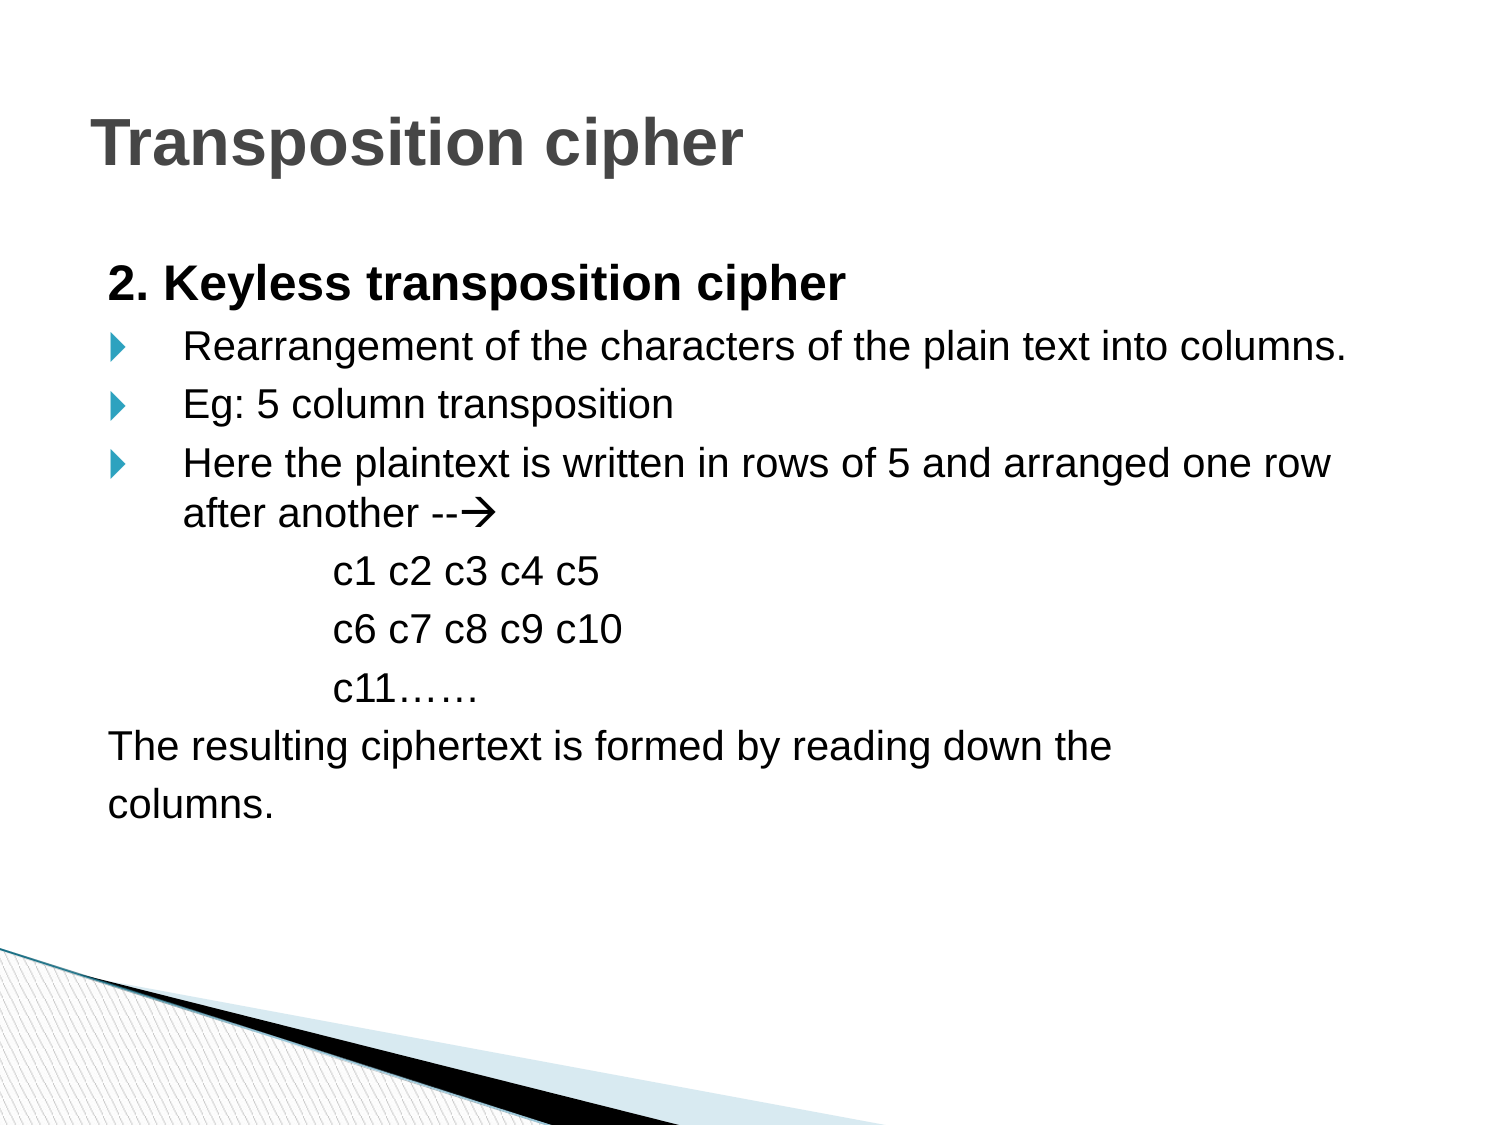

Transposition cipher
2. Keyless transposition cipher
Rearrangement of the characters of the plain text into columns.
Eg: 5 column transposition
Here the plaintext is written in rows of 5 and arranged one row after another --🡪
		c1 c2 c3 c4 c5
		c6 c7 c8 c9 c10
		c11……
The resulting ciphertext is formed by reading down the
columns.